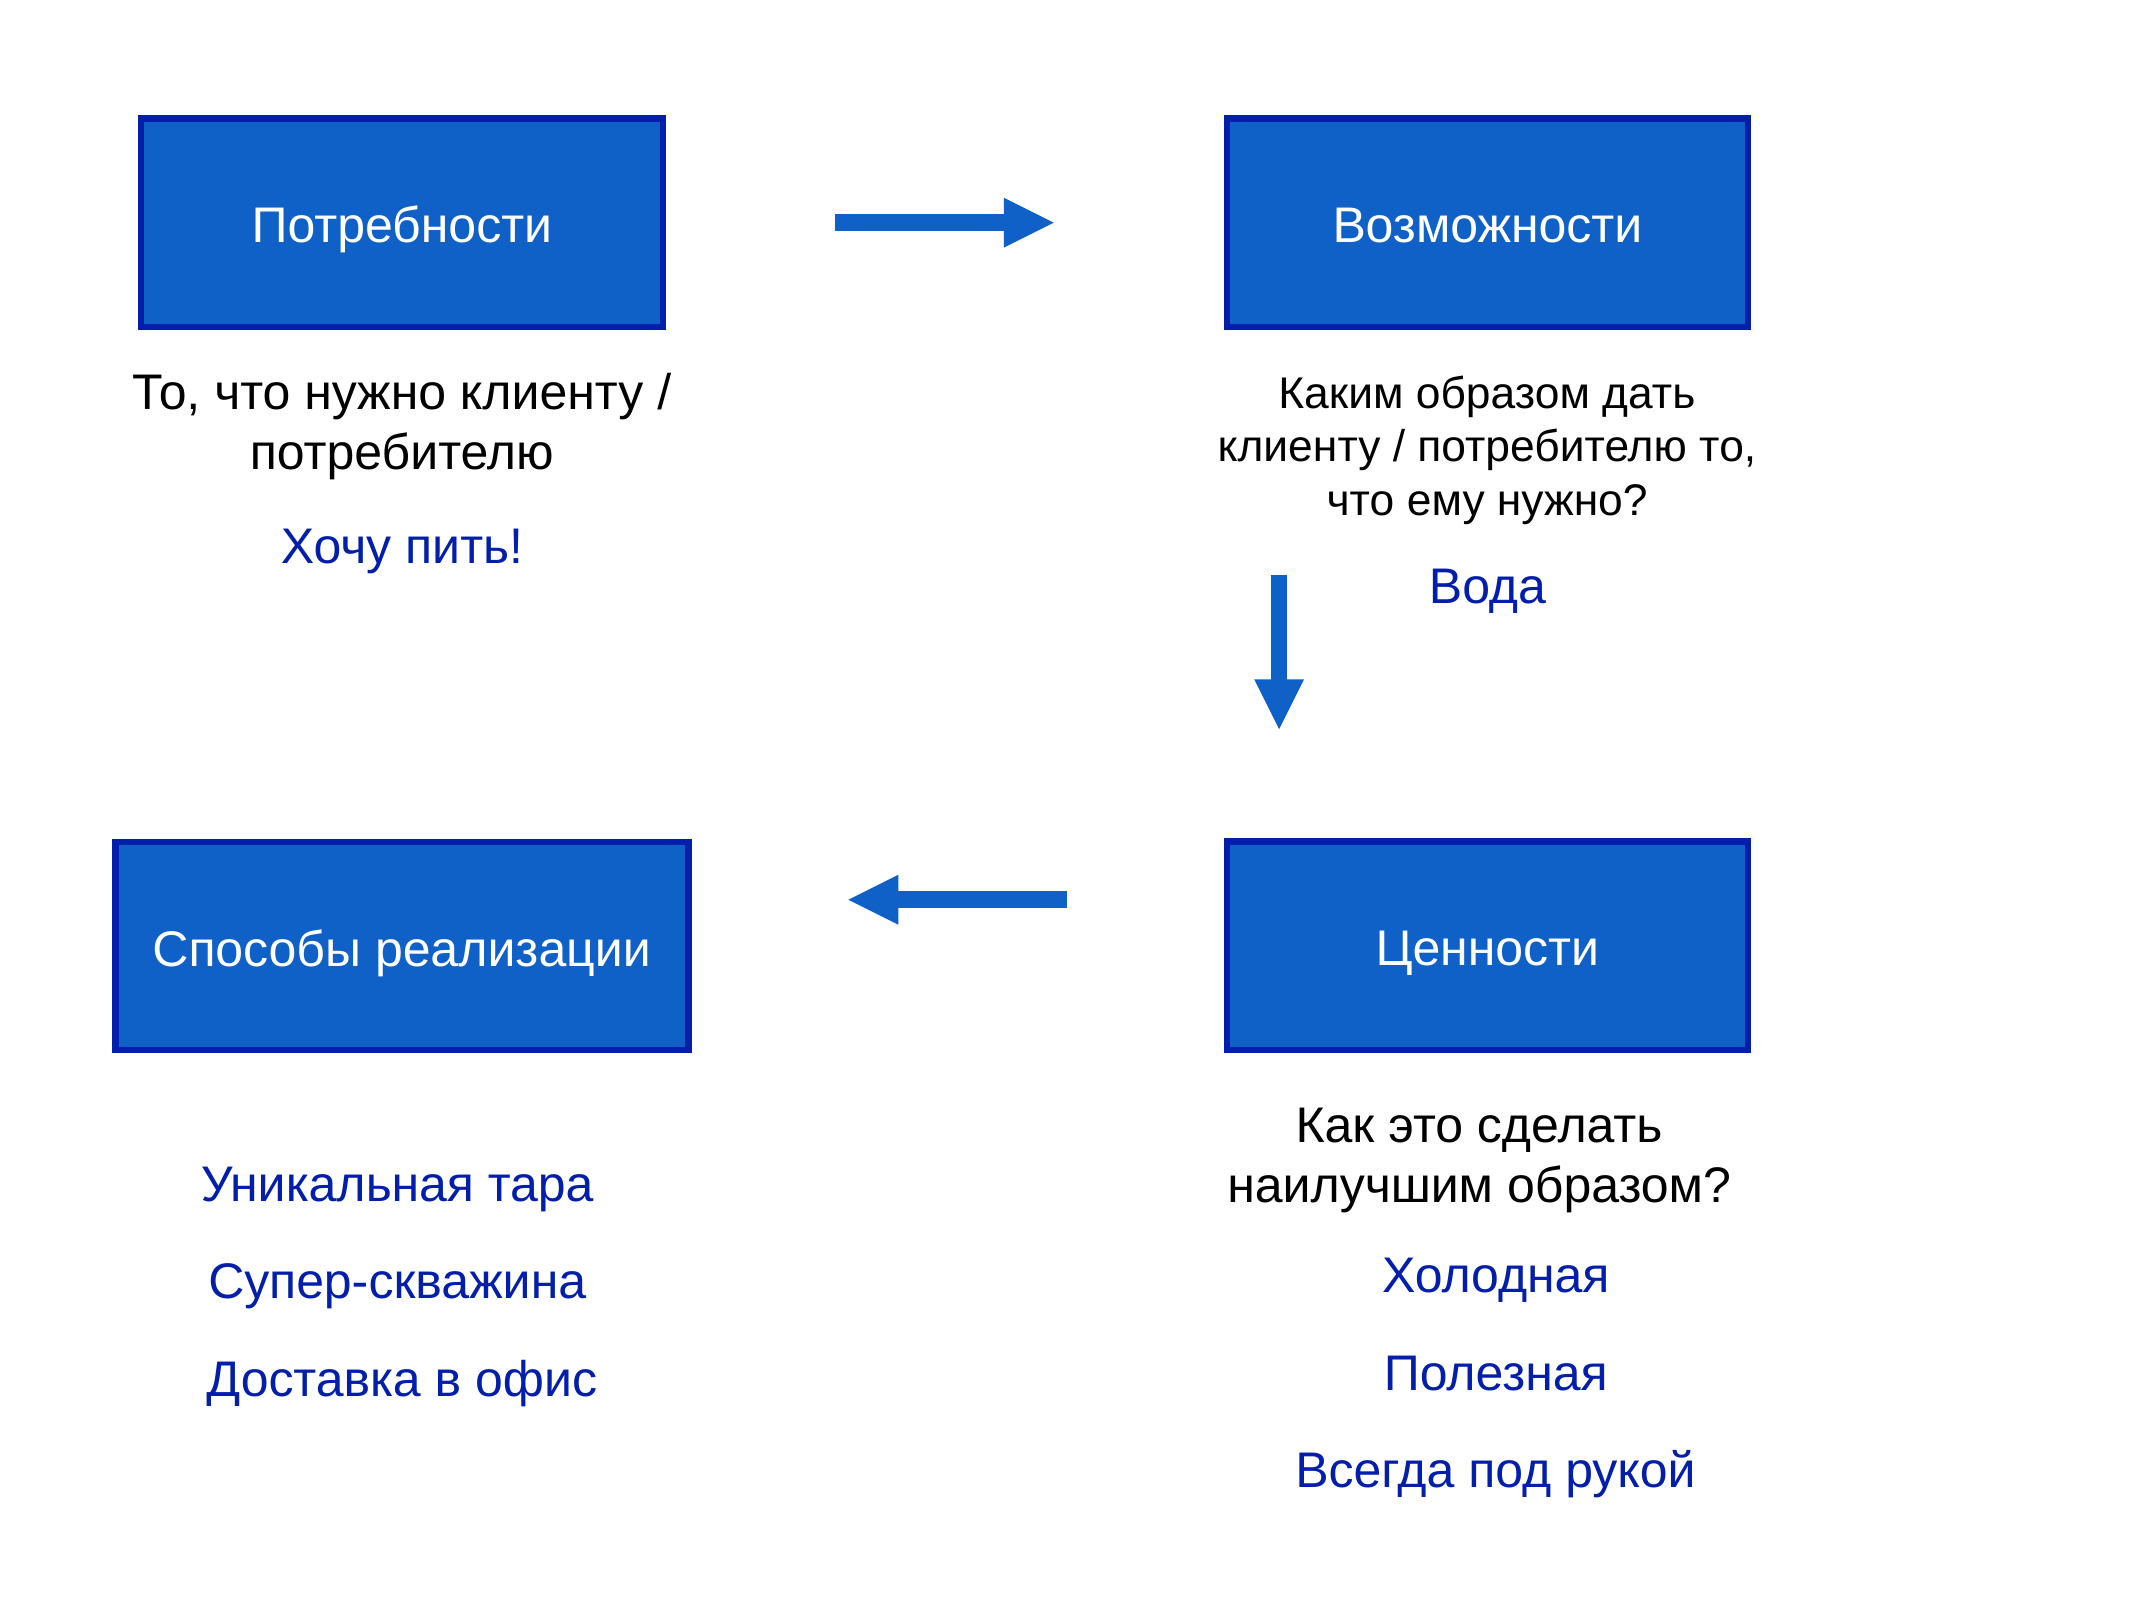

Потребности
Возможности

То, что нужно клиенту / потребителю
Каким образом дать клиенту / потребителю то, что ему нужно?
Хочу пить!
Вода

Ценности
Способы реализации

Как это сделать наилучшим образом?
Уникальная тара
Холодная
Супер-скважина
Полезная
Доставка в офис
Всегда под рукой